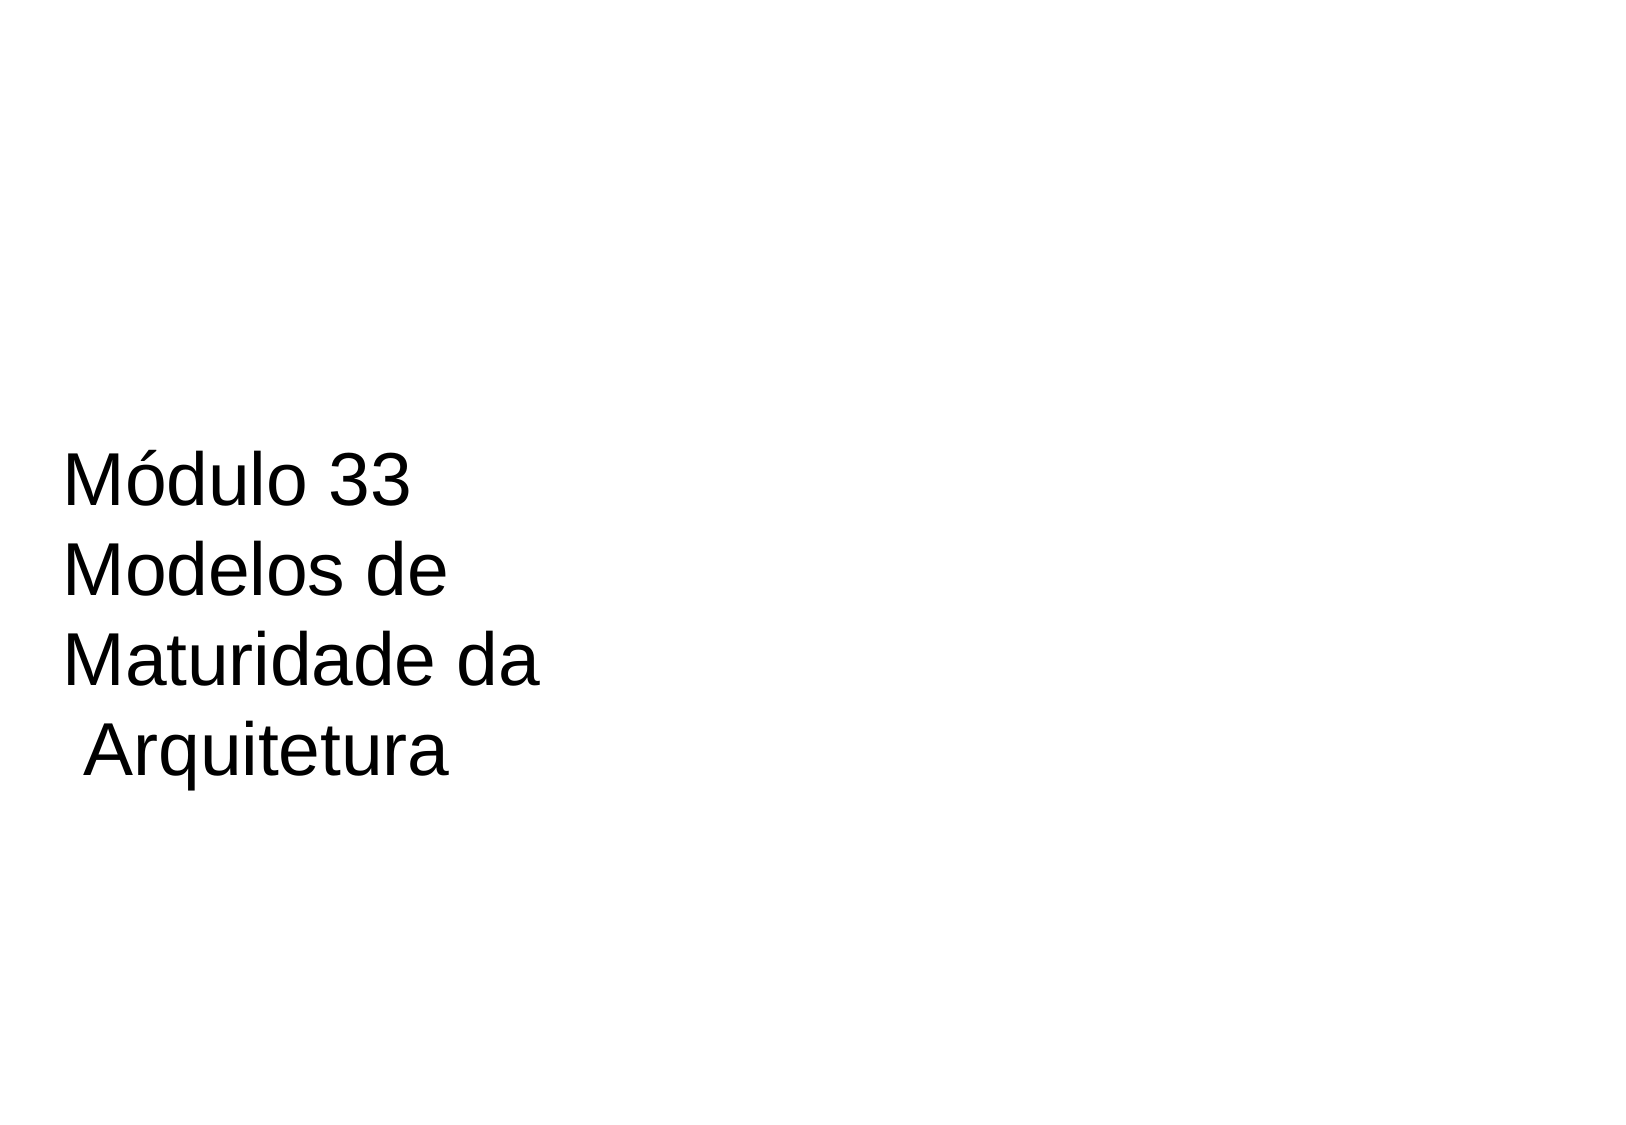

Módulo 33  Modelos de  Maturidade da  Arquitetura